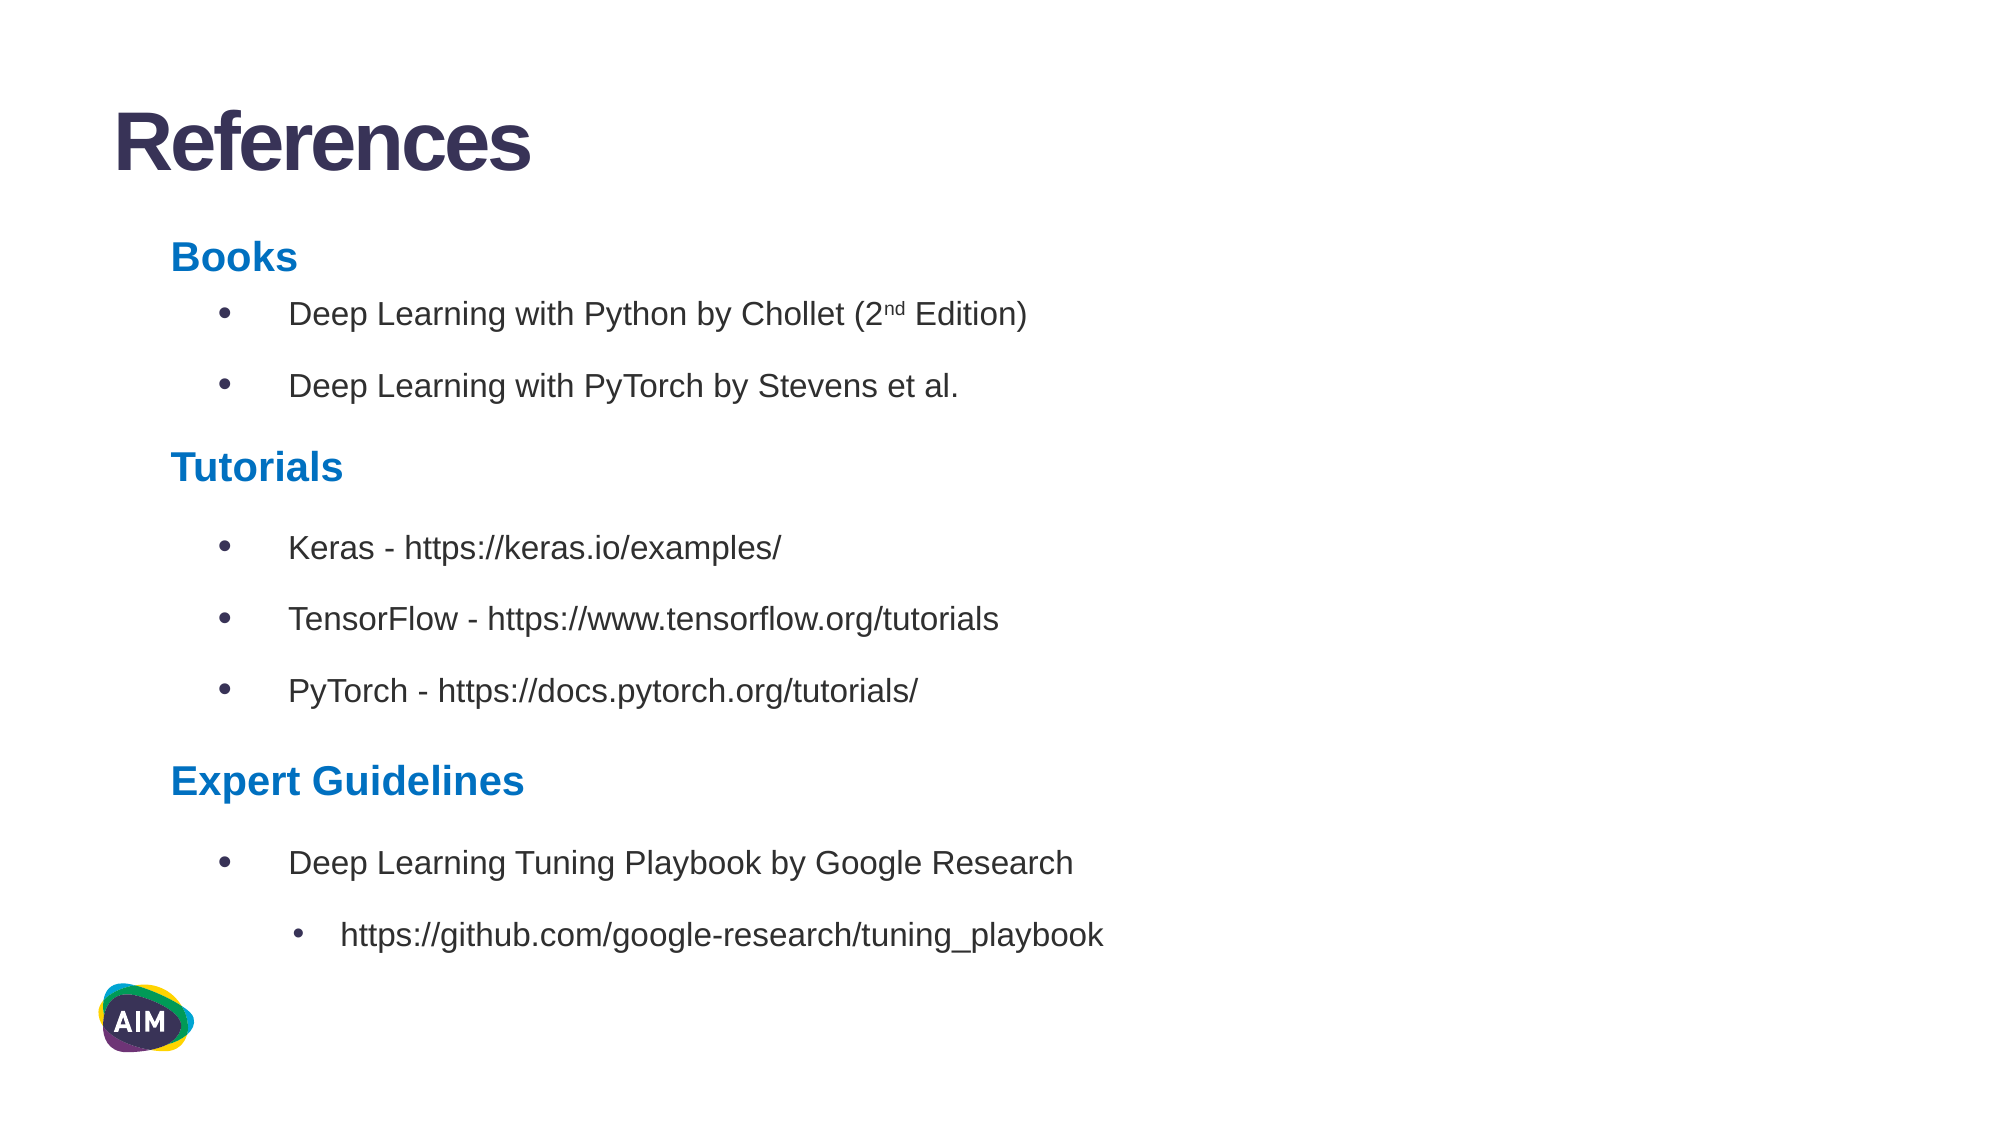

# References
Books
Deep Learning with Python by Chollet (2nd Edition)
Deep Learning with PyTorch by Stevens et al.
Tutorials
Keras - https://keras.io/examples/
TensorFlow - https://www.tensorflow.org/tutorials
PyTorch - https://docs.pytorch.org/tutorials/
Expert Guidelines
Deep Learning Tuning Playbook by Google Research
https://github.com/google-research/tuning_playbook